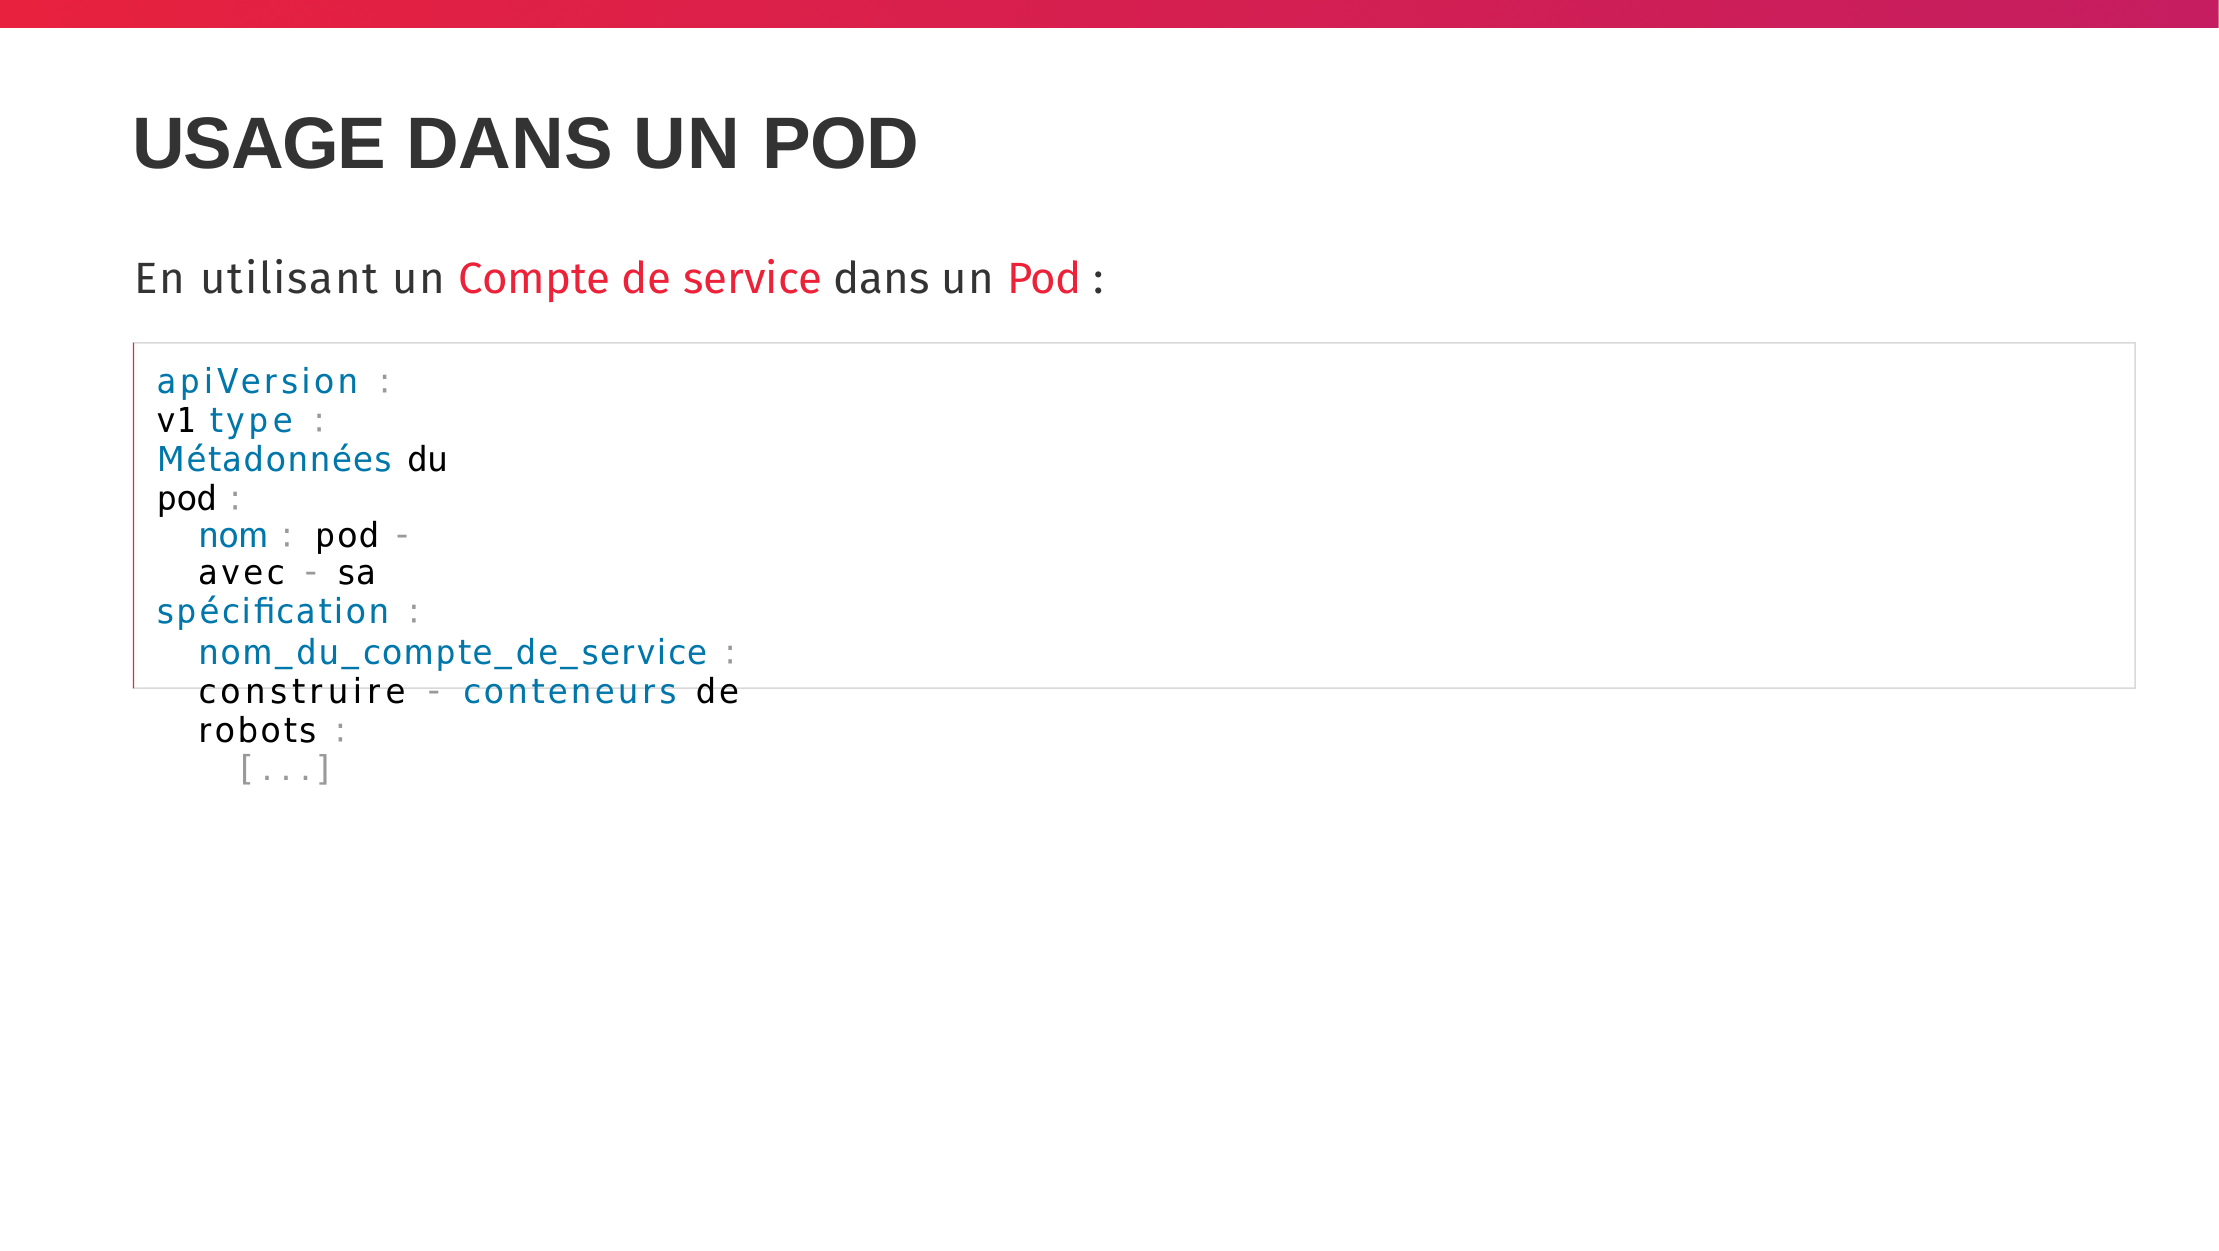

# USAGE DANS UN POD
En utilisant un Compte de service dans un Pod :

apiVersion :  v1 type : Métadonnées du pod :
nom :  pod - avec - sa
spécification :
nom_du_compte_de_service :  construire - conteneurs de robots :
[...]